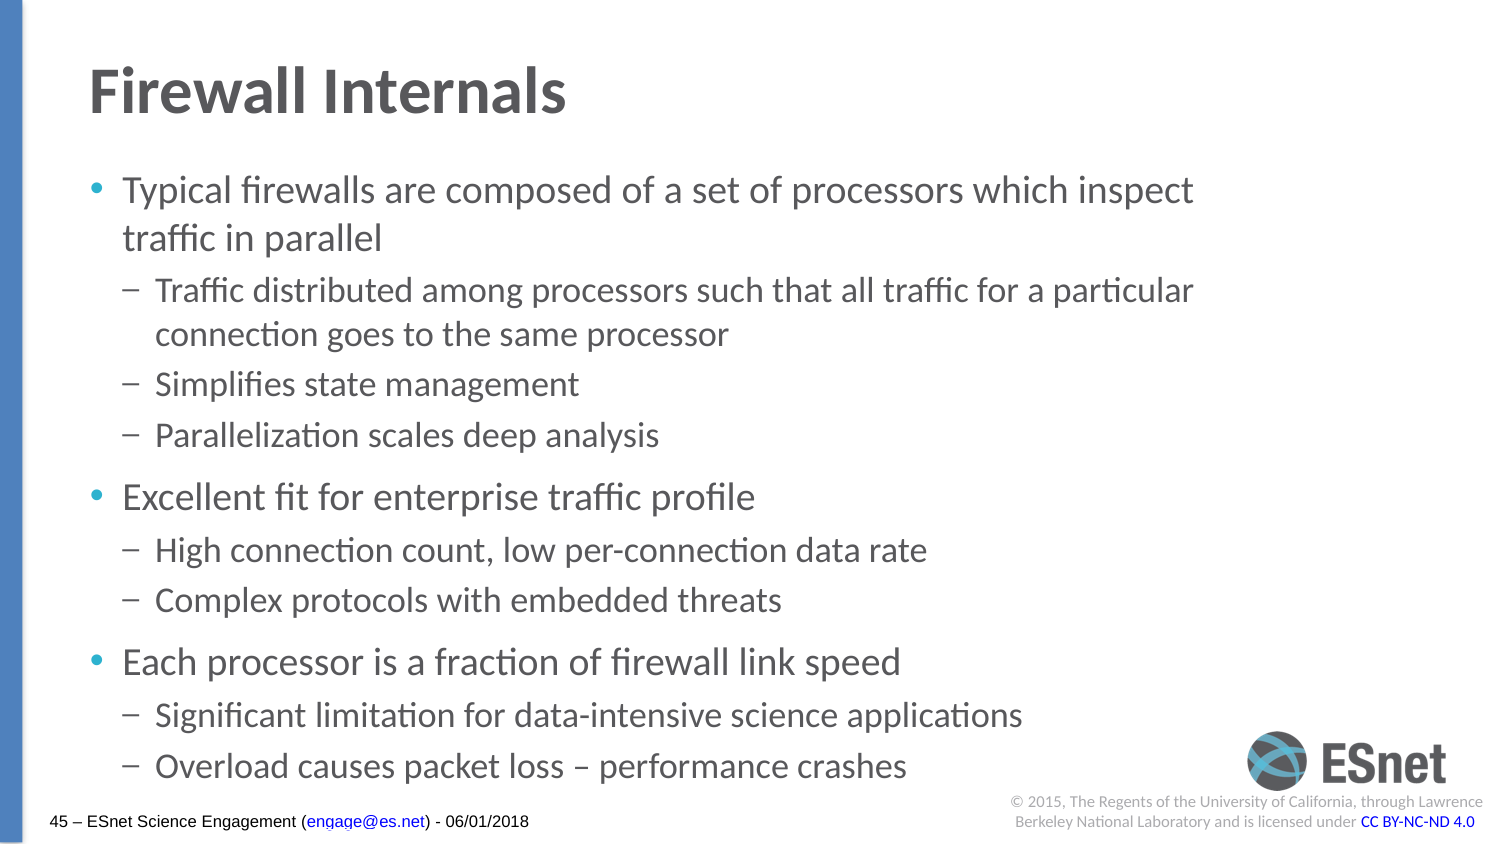

Firewall Internals
Typical firewalls are composed of a set of processors which inspect traffic in parallel
Traffic distributed among processors such that all traffic for a particular connection goes to the same processor
Simplifies state management
Parallelization scales deep analysis
Excellent fit for enterprise traffic profile
High connection count, low per-connection data rate
Complex protocols with embedded threats
Each processor is a fraction of firewall link speed
Significant limitation for data-intensive science applications
Overload causes packet loss – performance crashes
© 2015, The Regents of the University of California, through Lawrence Berkeley National Laboratory and is licensed under CC BY-NC-ND 4.0
45 – ESnet Science Engagement (engage@es.net) - 06/01/2018